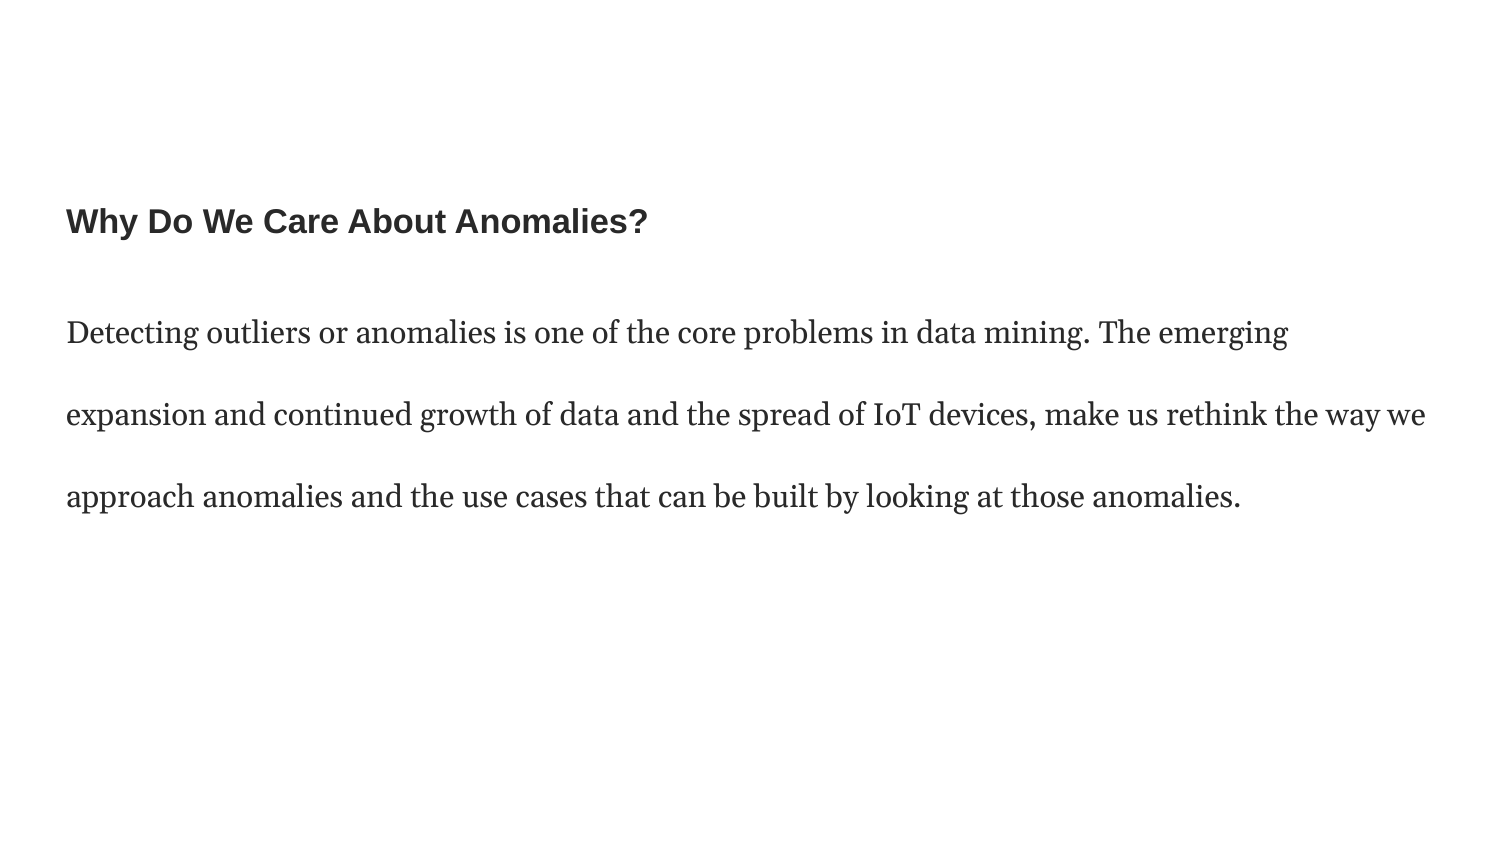

Why Do We Care About Anomalies?
Detecting outliers or anomalies is one of the core problems in data mining. The emerging expansion and continued growth of data and the spread of IoT devices, make us rethink the way we approach anomalies and the use cases that can be built by looking at those anomalies.